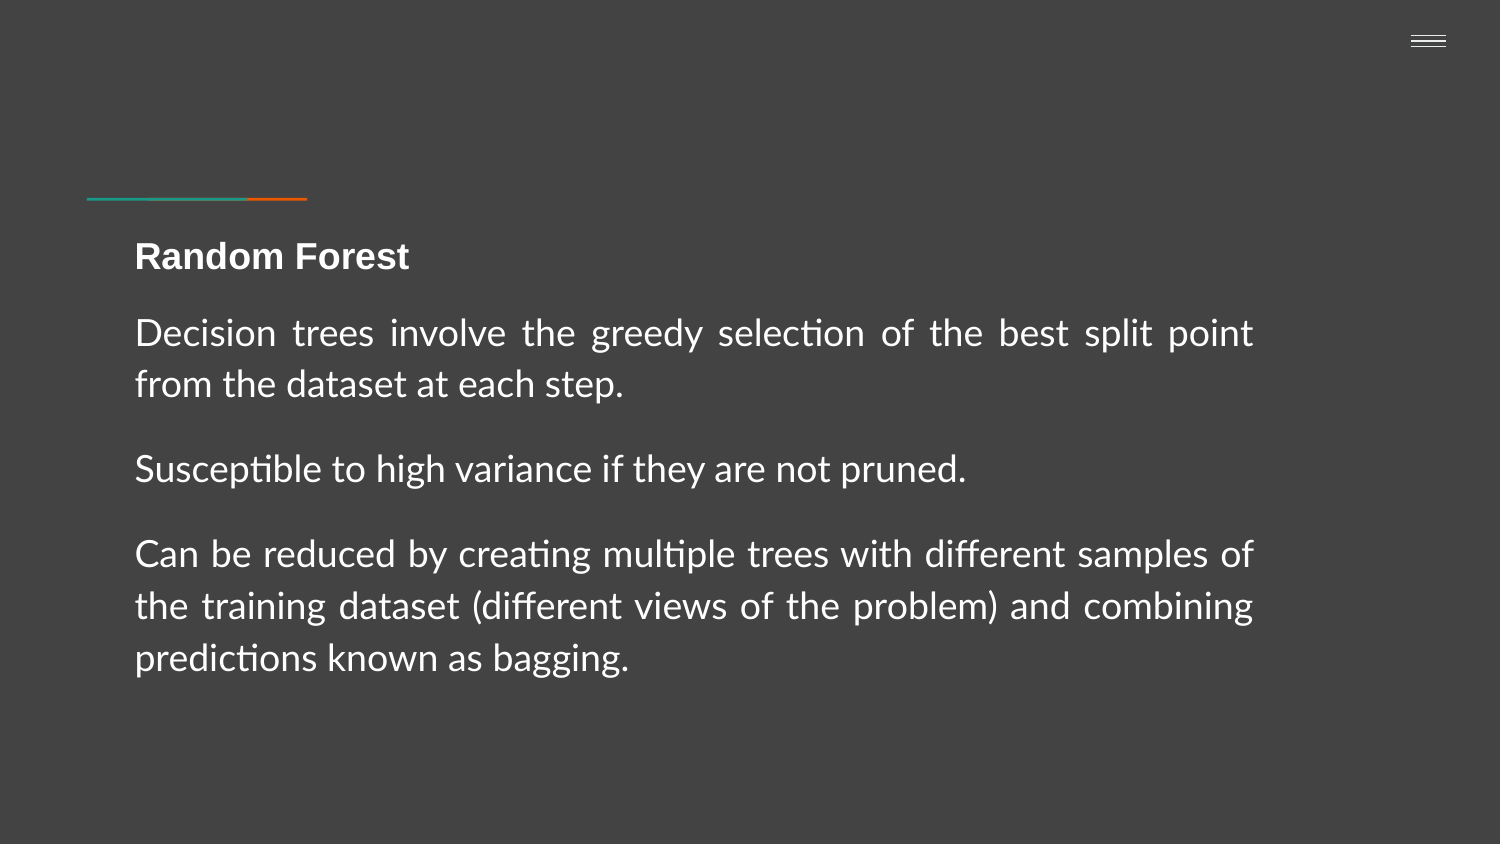

# Random Forest
Decision trees involve the greedy selection of the best split point from the dataset at each step.
Susceptible to high variance if they are not pruned.
Can be reduced by creating multiple trees with different samples of the training dataset (different views of the problem) and combining predictions known as bagging.